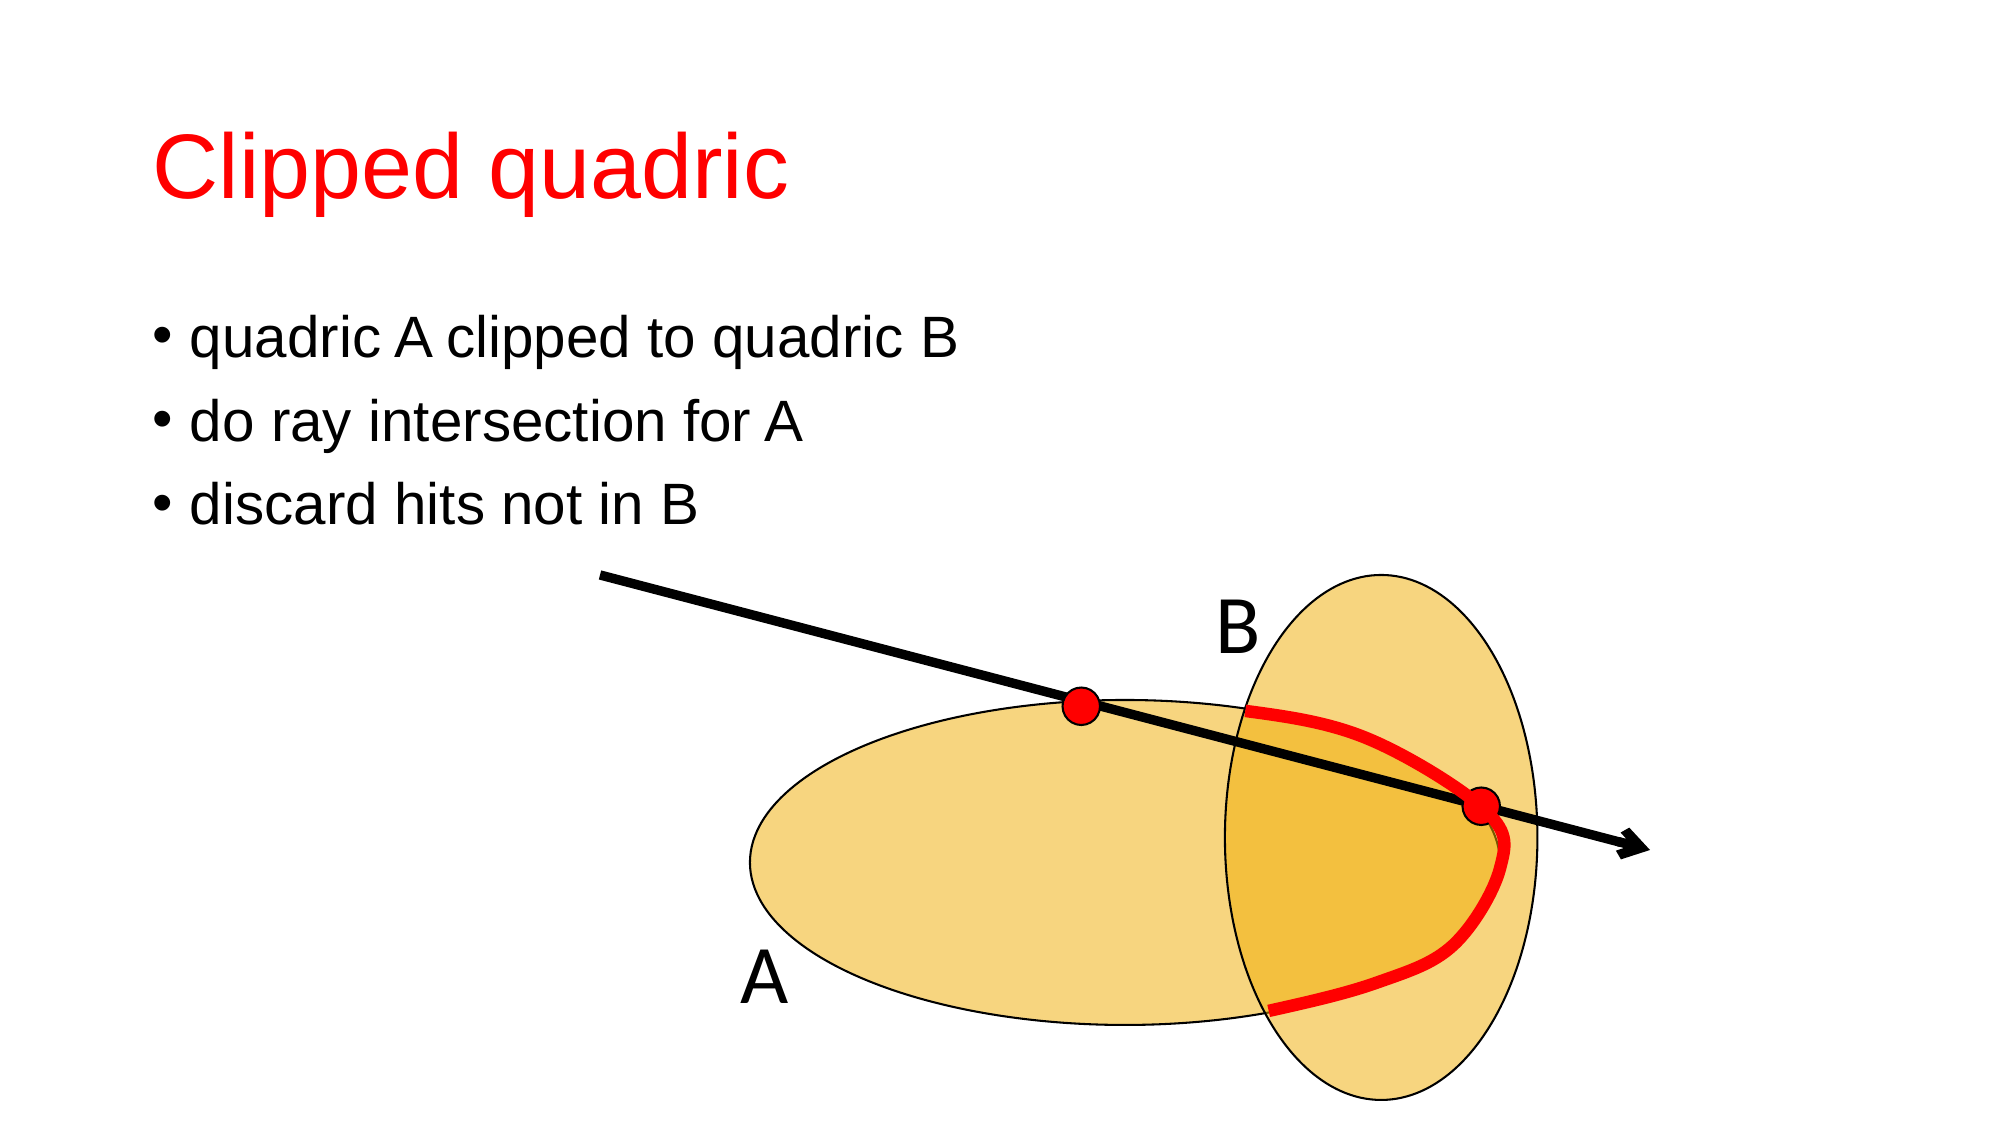

# Clipped quadric
quadric A clipped to quadric B
do ray intersection for A
discard hits not in B

B

A